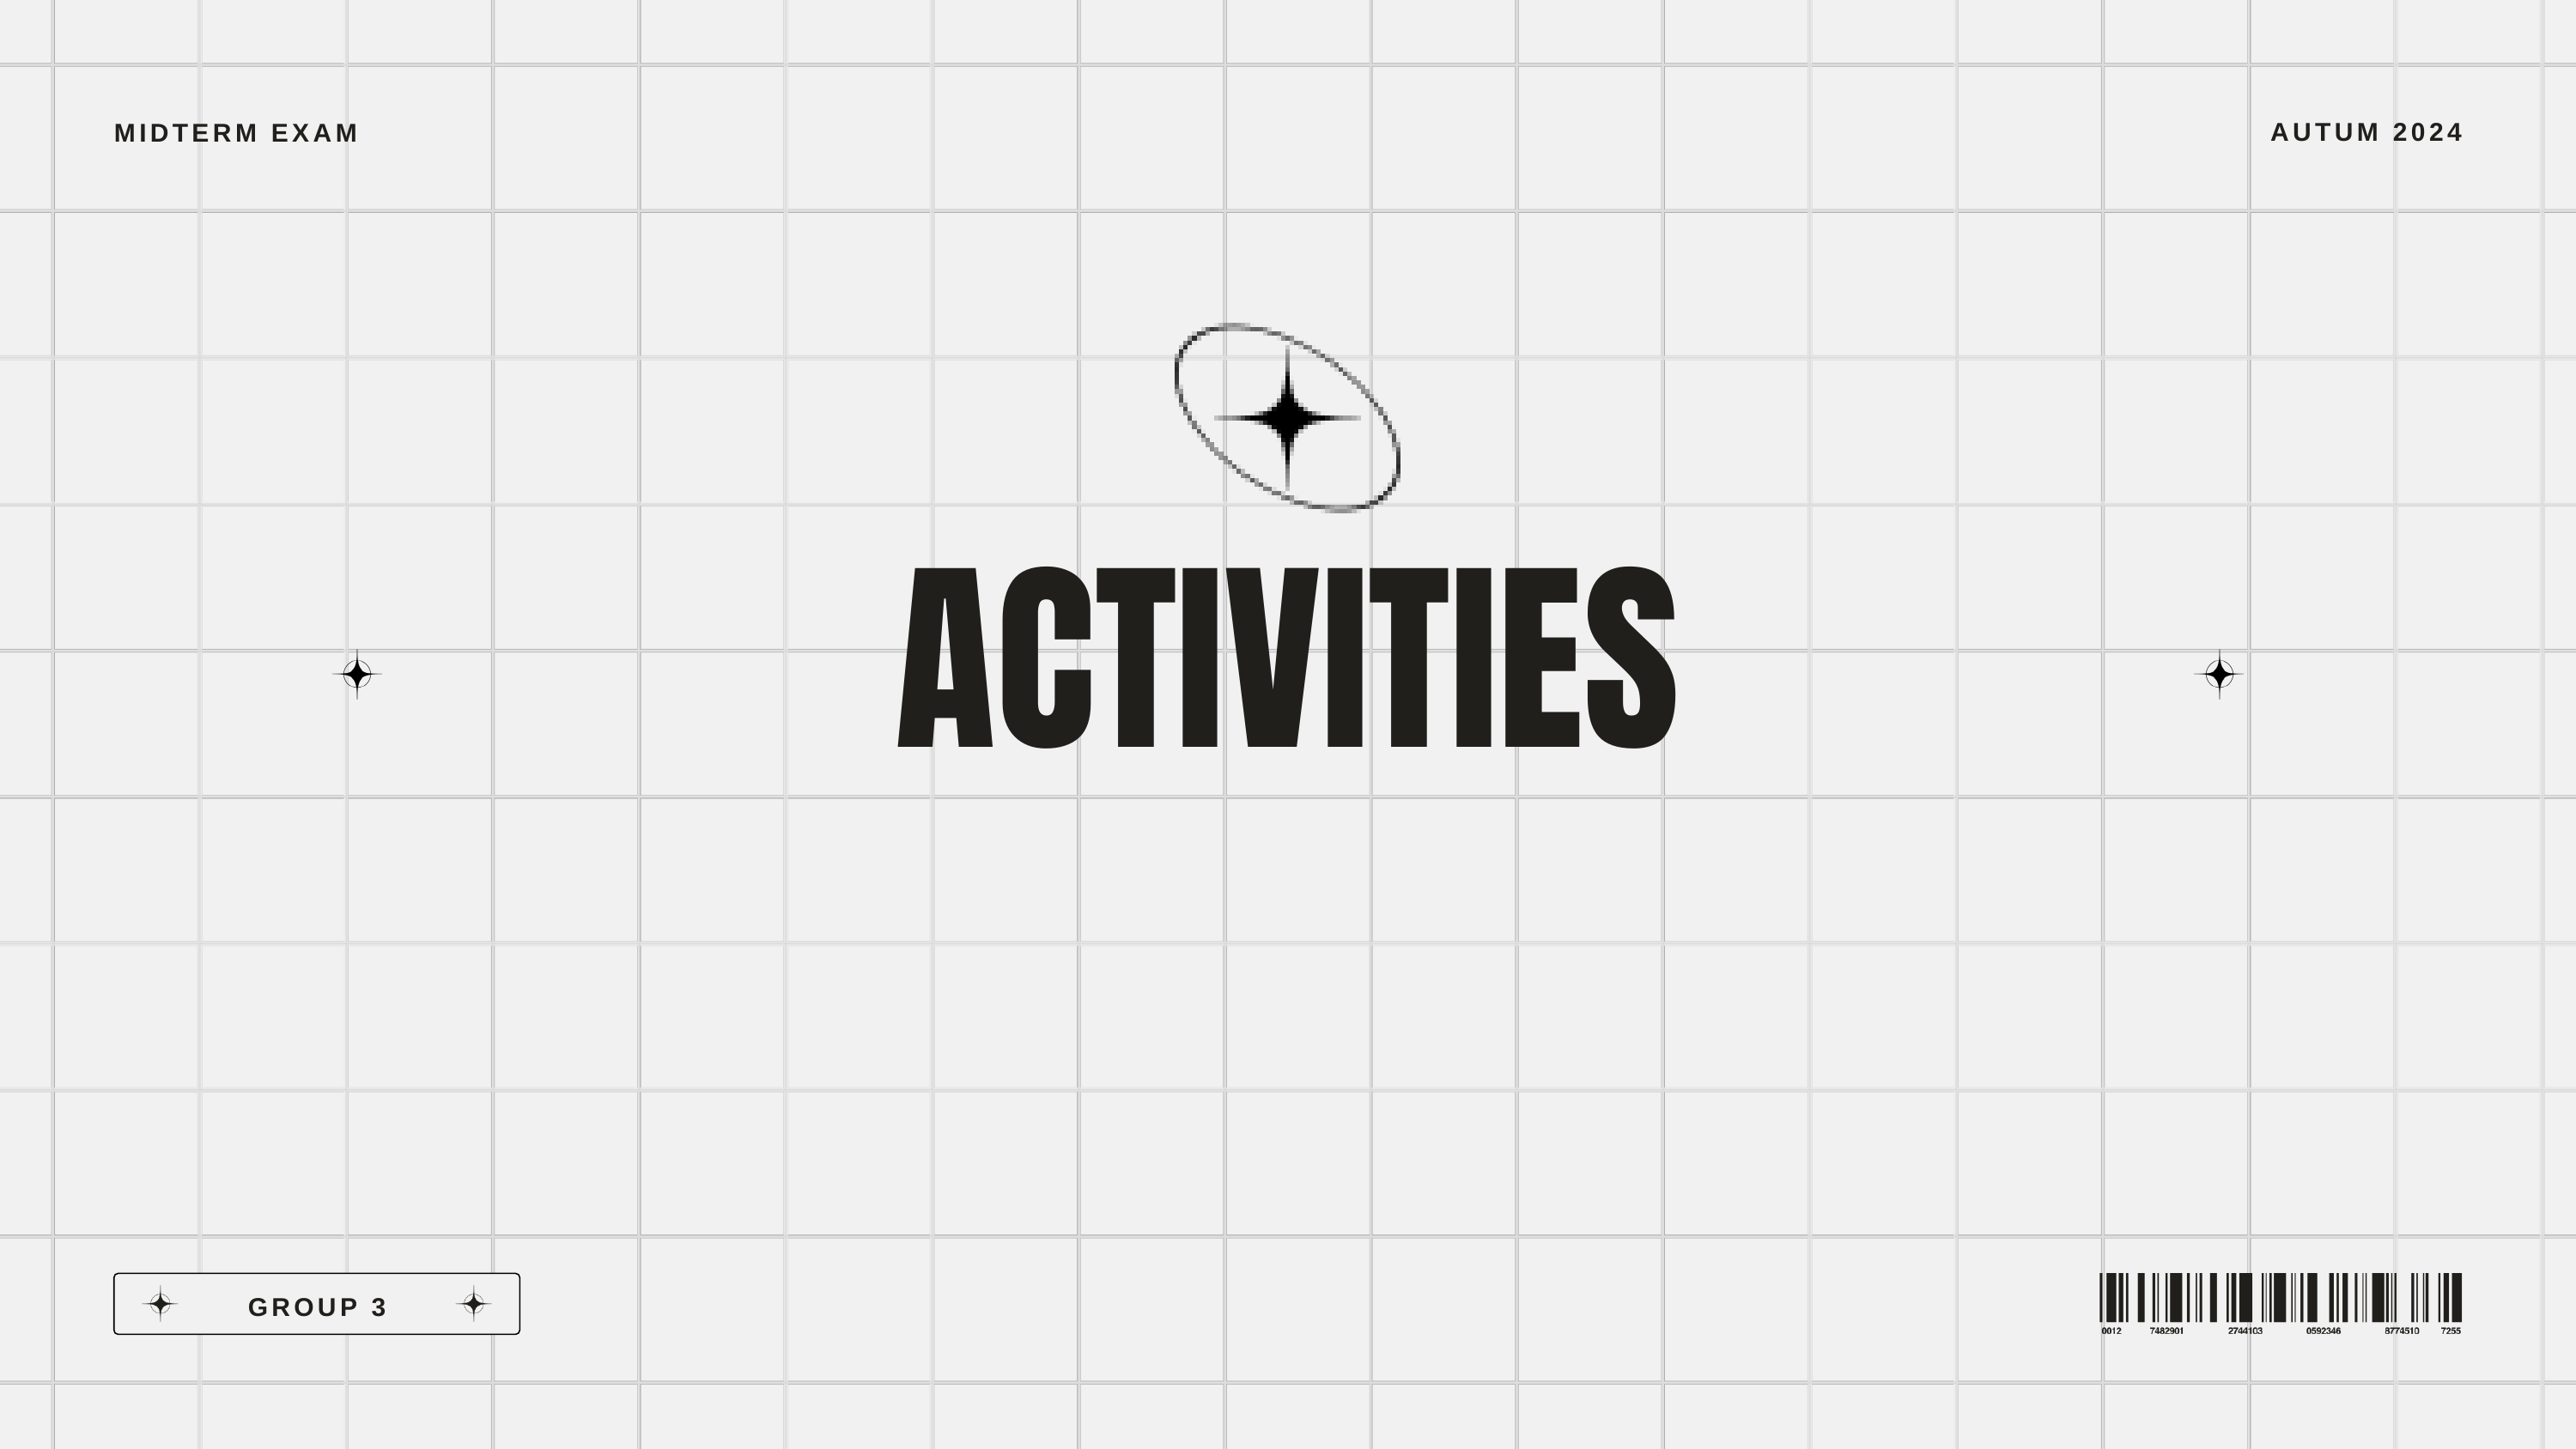

AUTUM 2024
MIDTERM EXAM

ACTIVITIES

GROUP 3